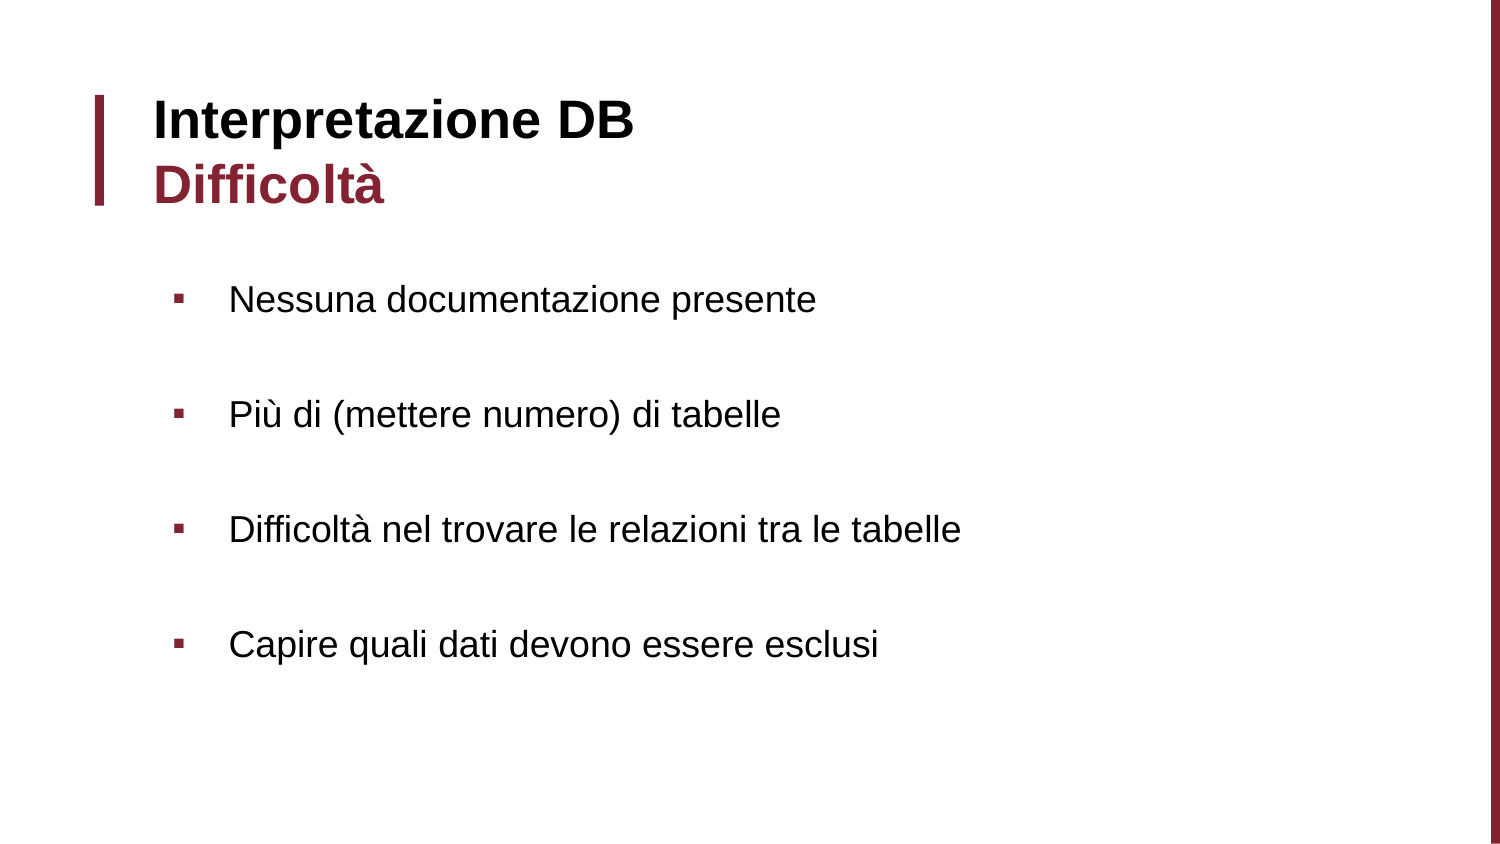

# Interpretazione DB Difficoltà
Nessuna documentazione presente

Più di (mettere numero) di tabelle

Difficoltà nel trovare le relazioni tra le tabelle

Capire quali dati devono essere esclusi